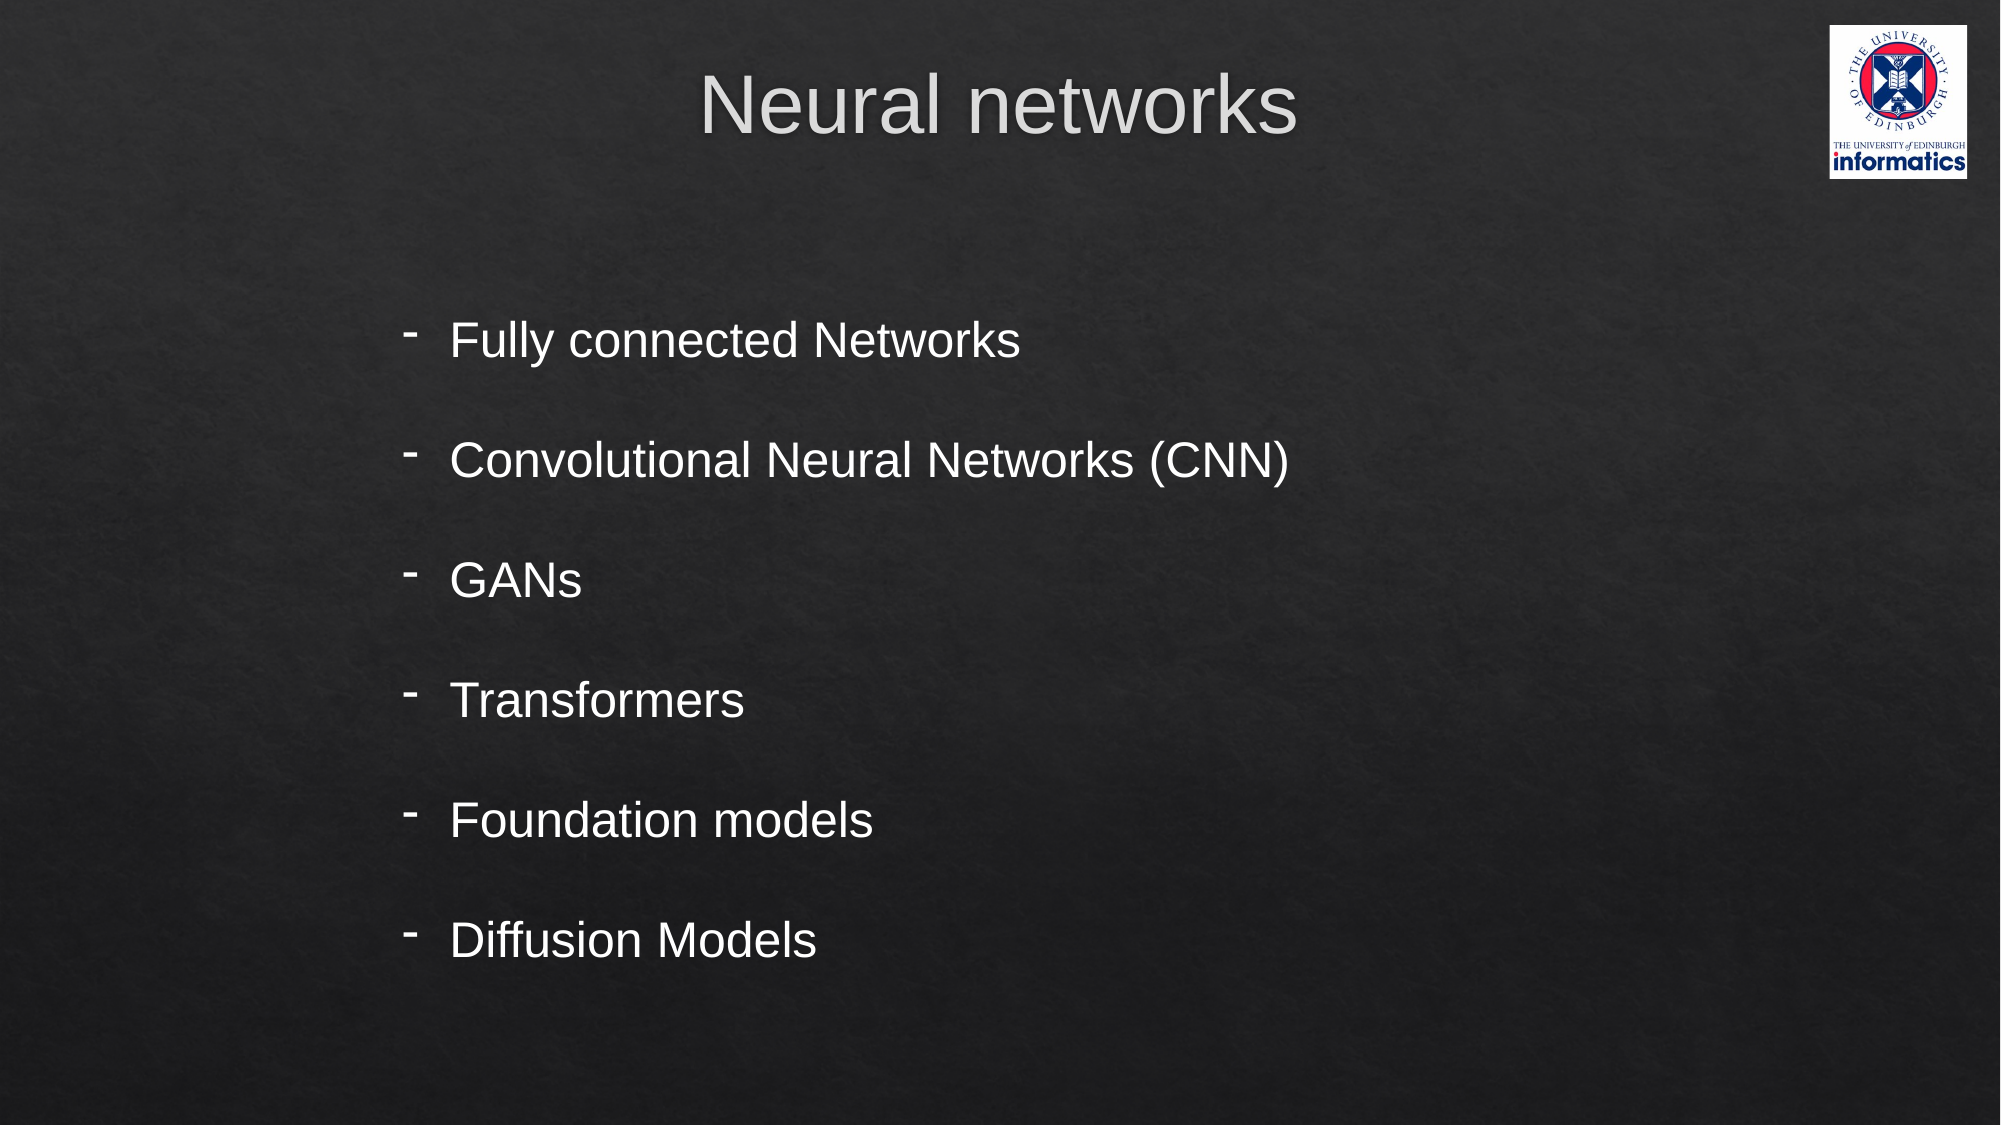

# Neural networks
Fully connected Networks

Convolutional Neural Networks (CNN)

GANs

Transformers

Foundation models

Diffusion Models